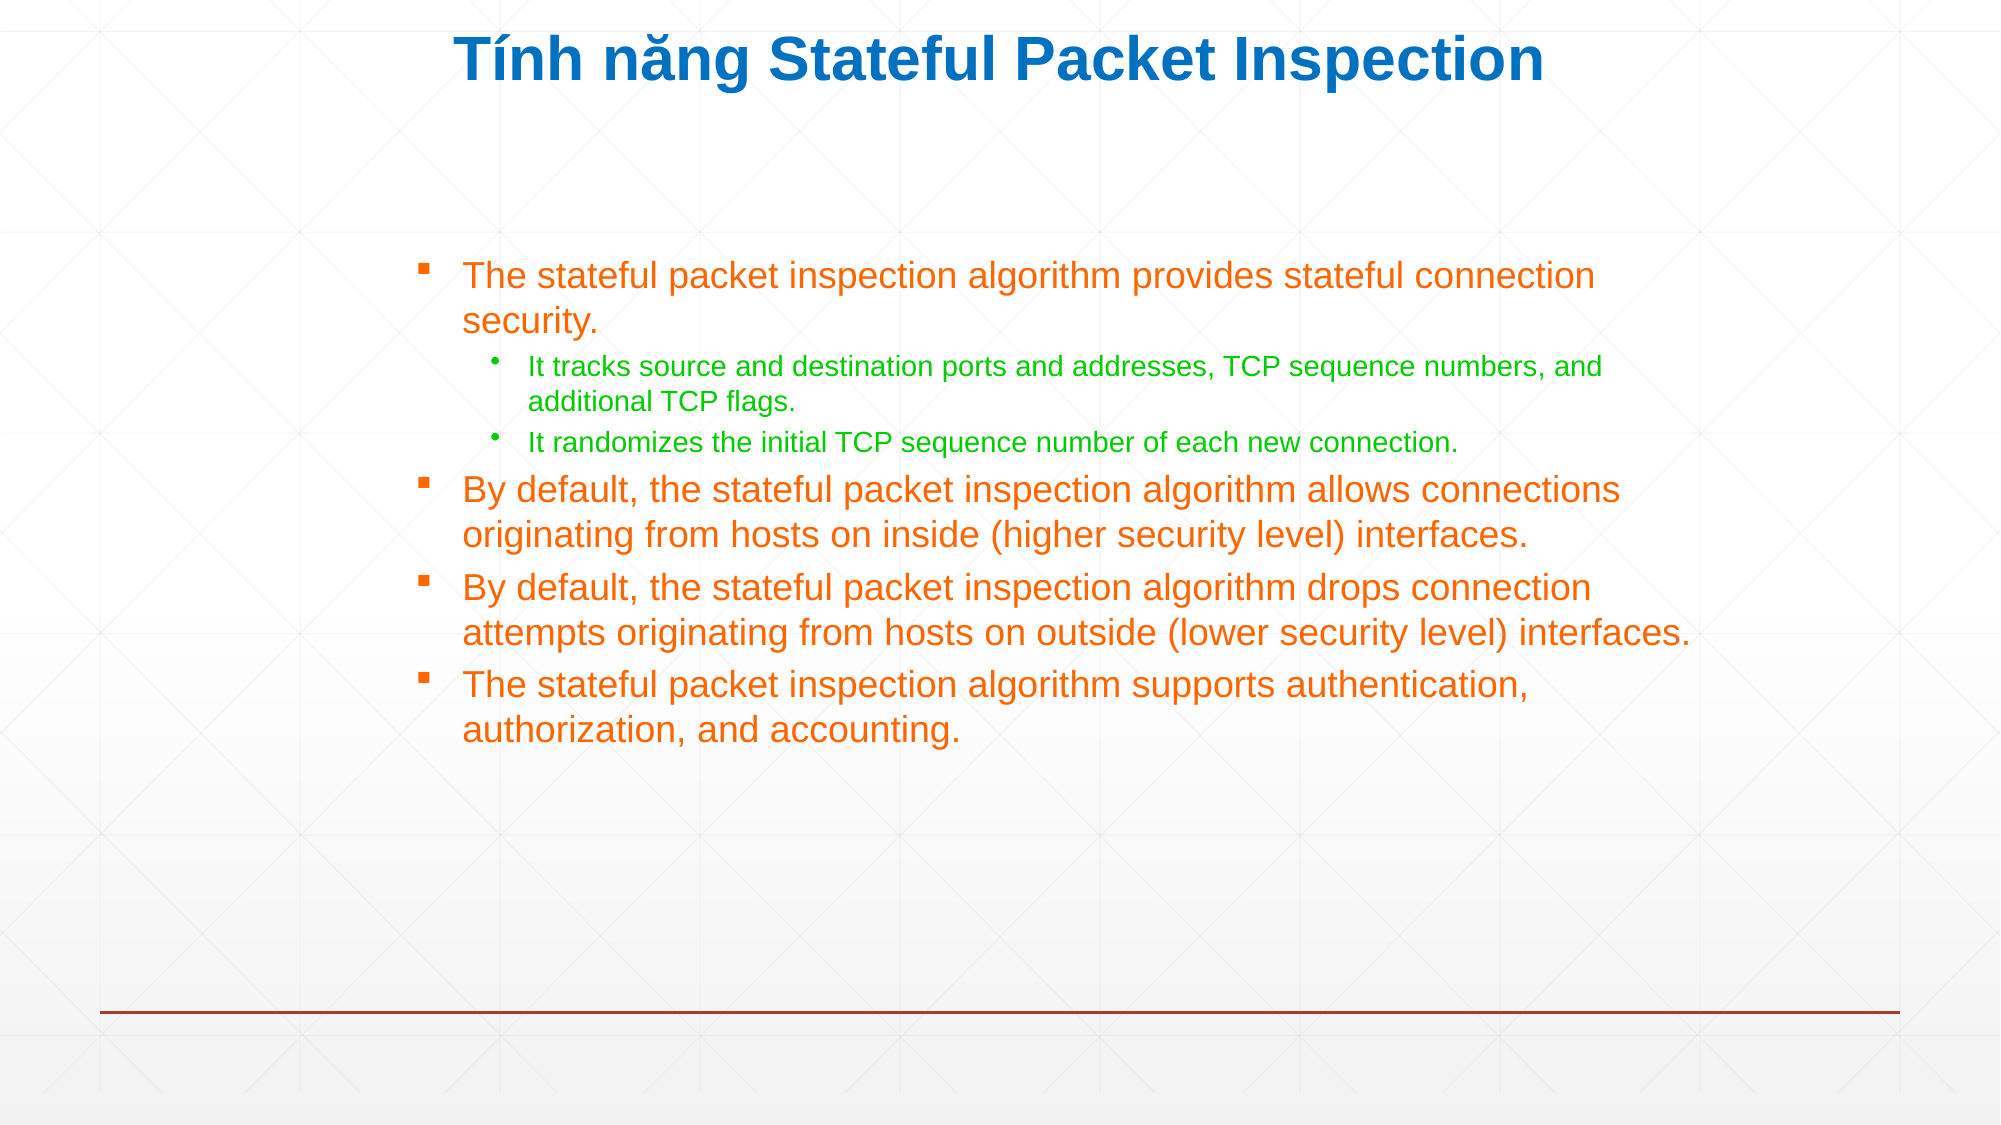

# Tính năng Stateful Packet Inspection

The stateful packet inspection algorithm provides stateful connection security.
It tracks source and destination ports and addresses, TCP sequence numbers, and additional TCP flags.
It randomizes the initial TCP sequence number of each new connection.
By default, the stateful packet inspection algorithm allows connections originating from hosts on inside (higher security level) interfaces.
By default, the stateful packet inspection algorithm drops connection attempts originating from hosts on outside (lower security level) interfaces.
The stateful packet inspection algorithm supports authentication, authorization, and accounting.